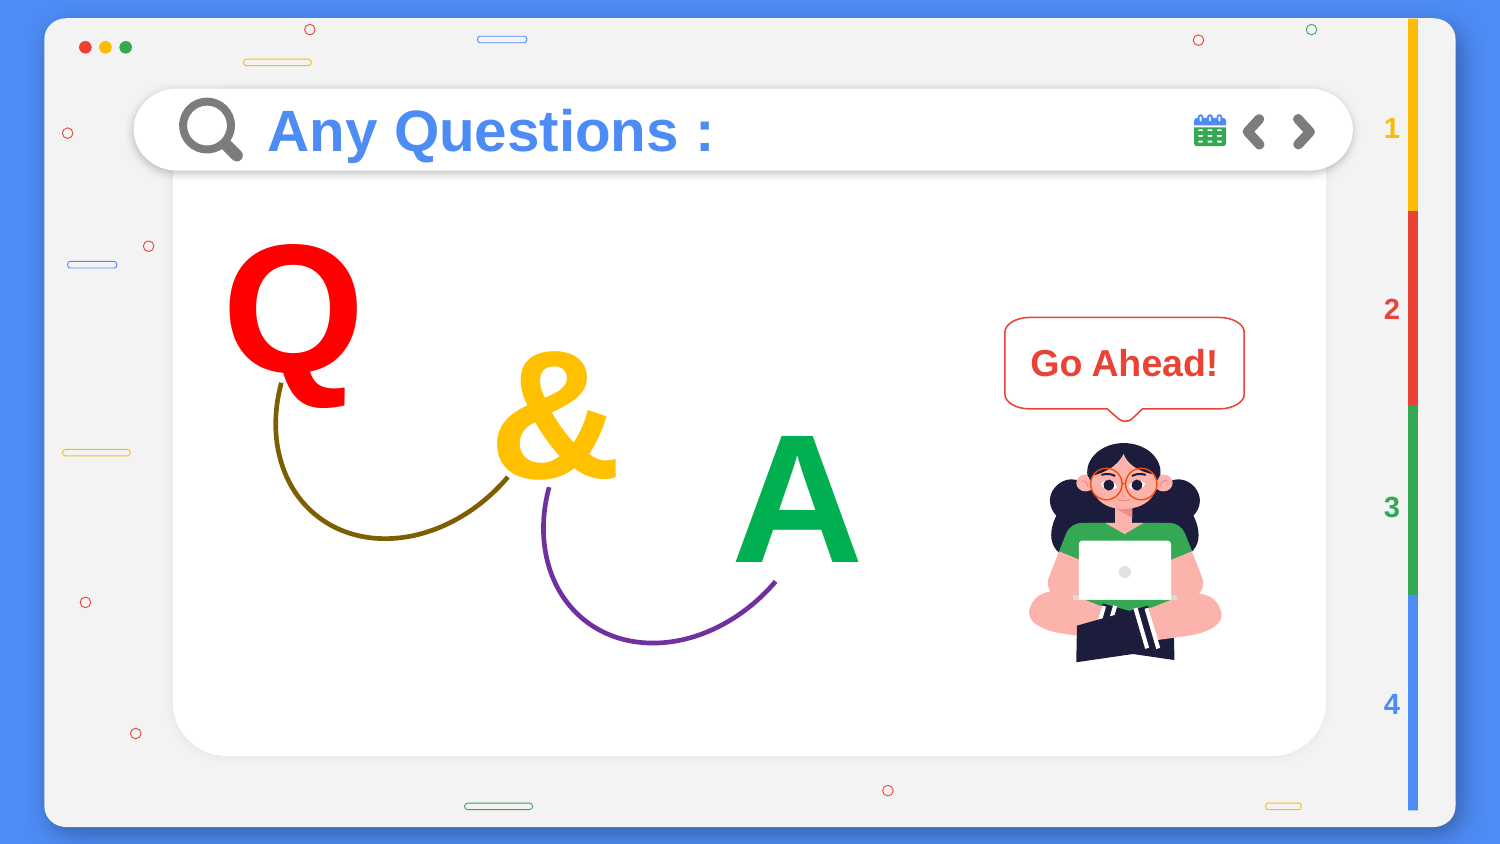

# Any Questions :
1

Q

2

Go Ahead!
&

A
3

4